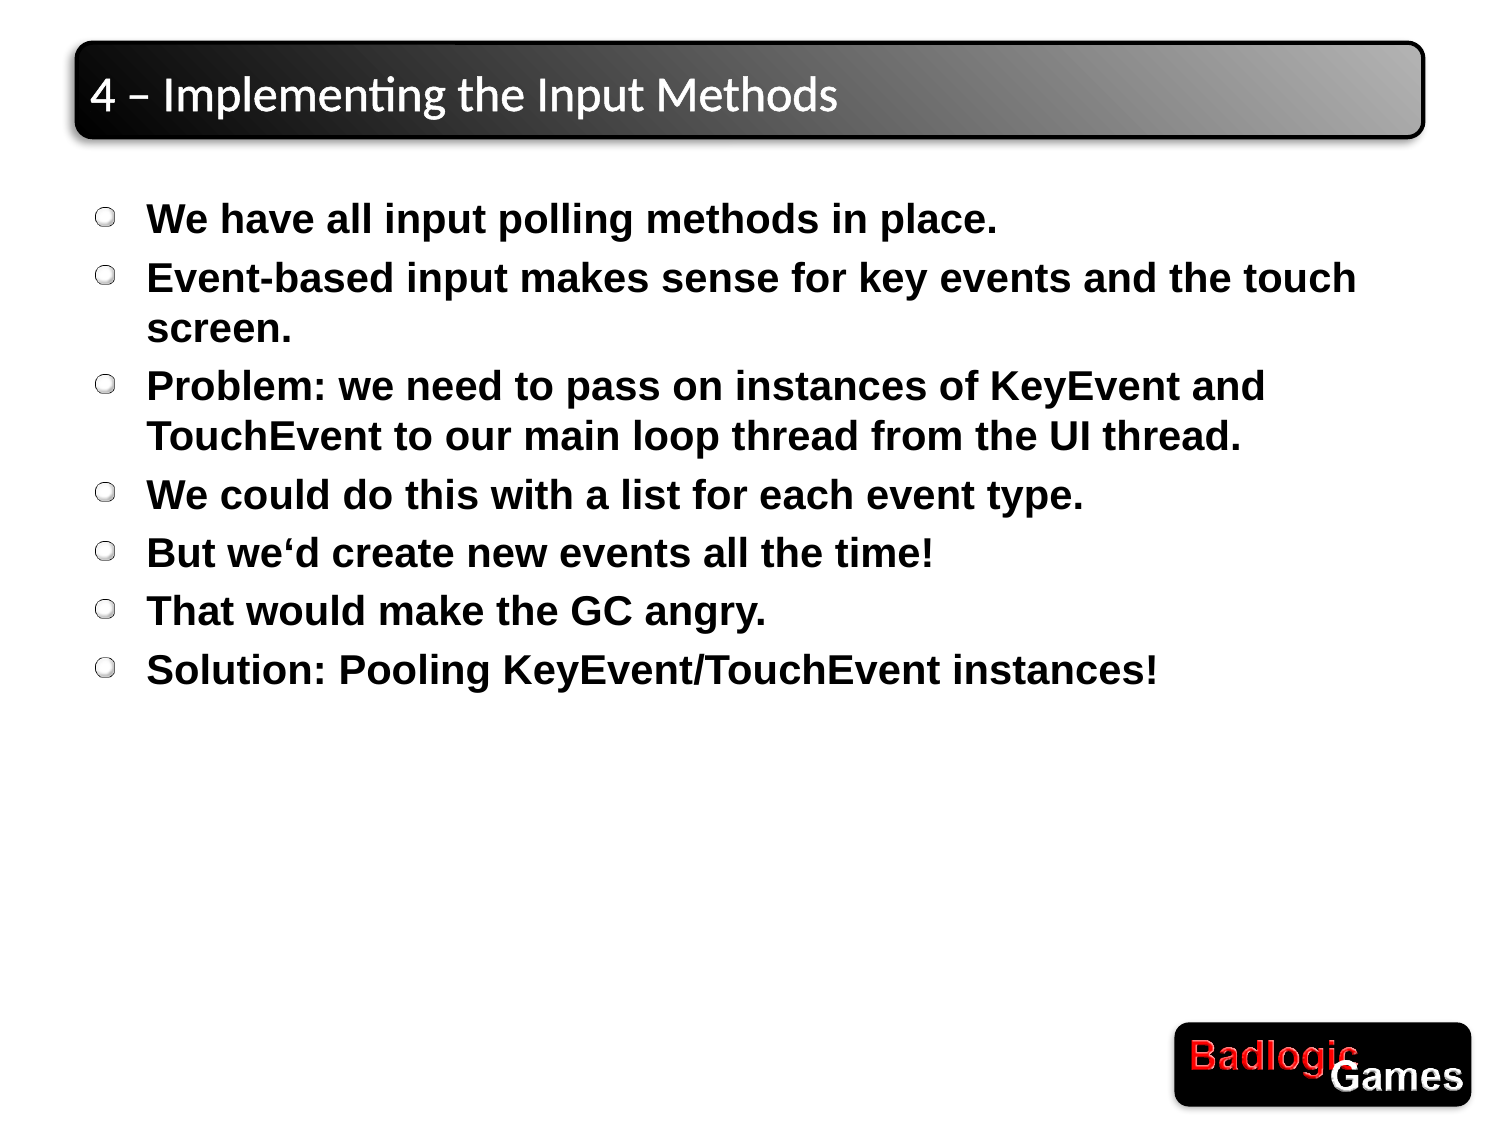

# 4 – Implementing the Input Methods
We have all input polling methods in place.
Event-based input makes sense for key events and the touch screen.
Problem: we need to pass on instances of KeyEvent and TouchEvent to our main loop thread from the UI thread.
We could do this with a list for each event type.
But we‘d create new events all the time!
That would make the GC angry.
Solution: Pooling KeyEvent/TouchEvent instances!